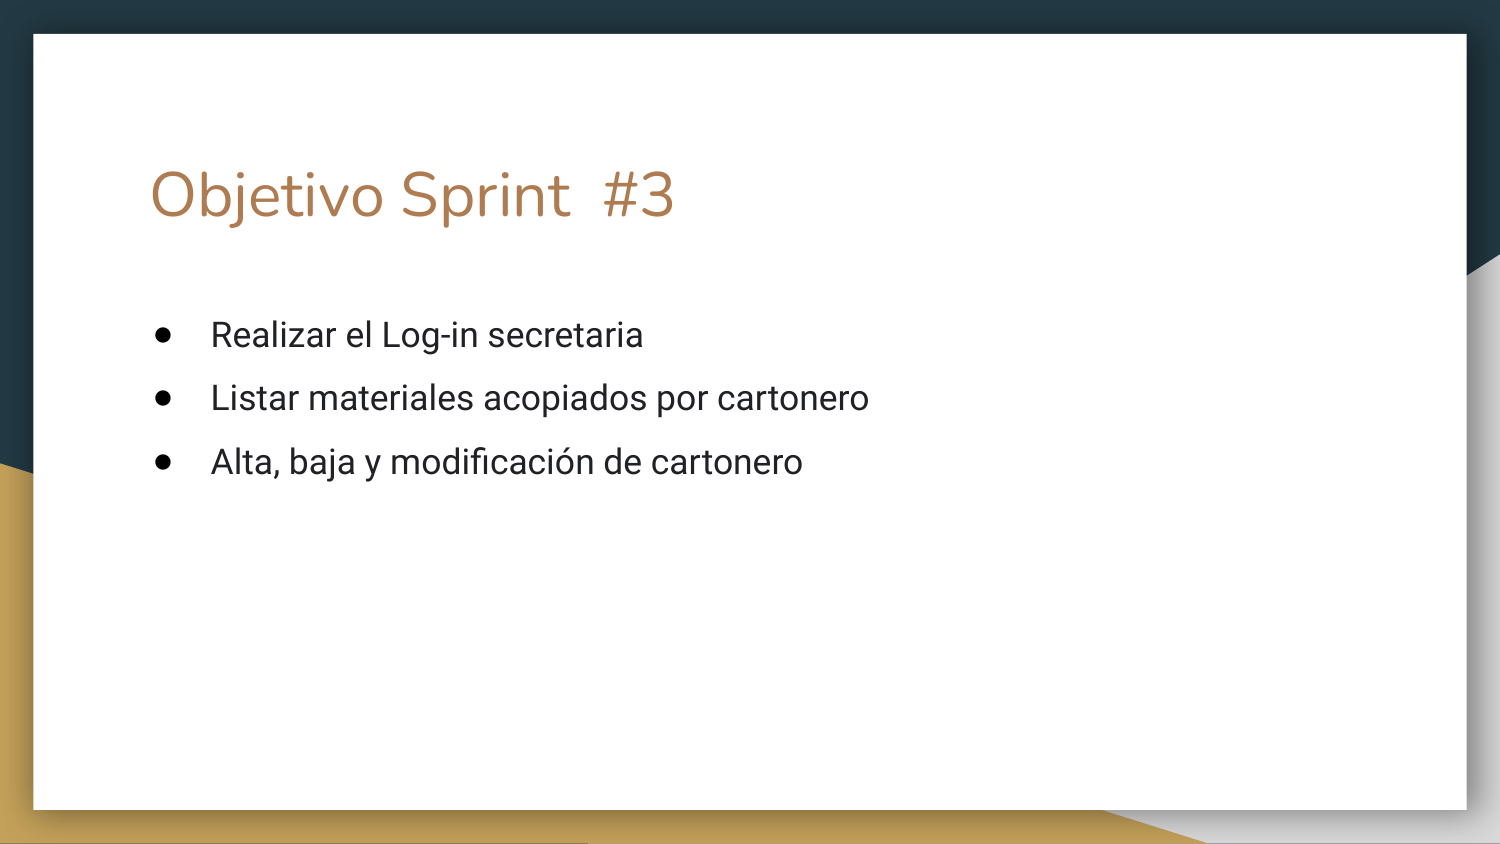

# Objetivo Sprint  #3
Realizar el Log-in secretaria
Listar materiales acopiados por cartonero
Alta, baja y modificación de cartonero